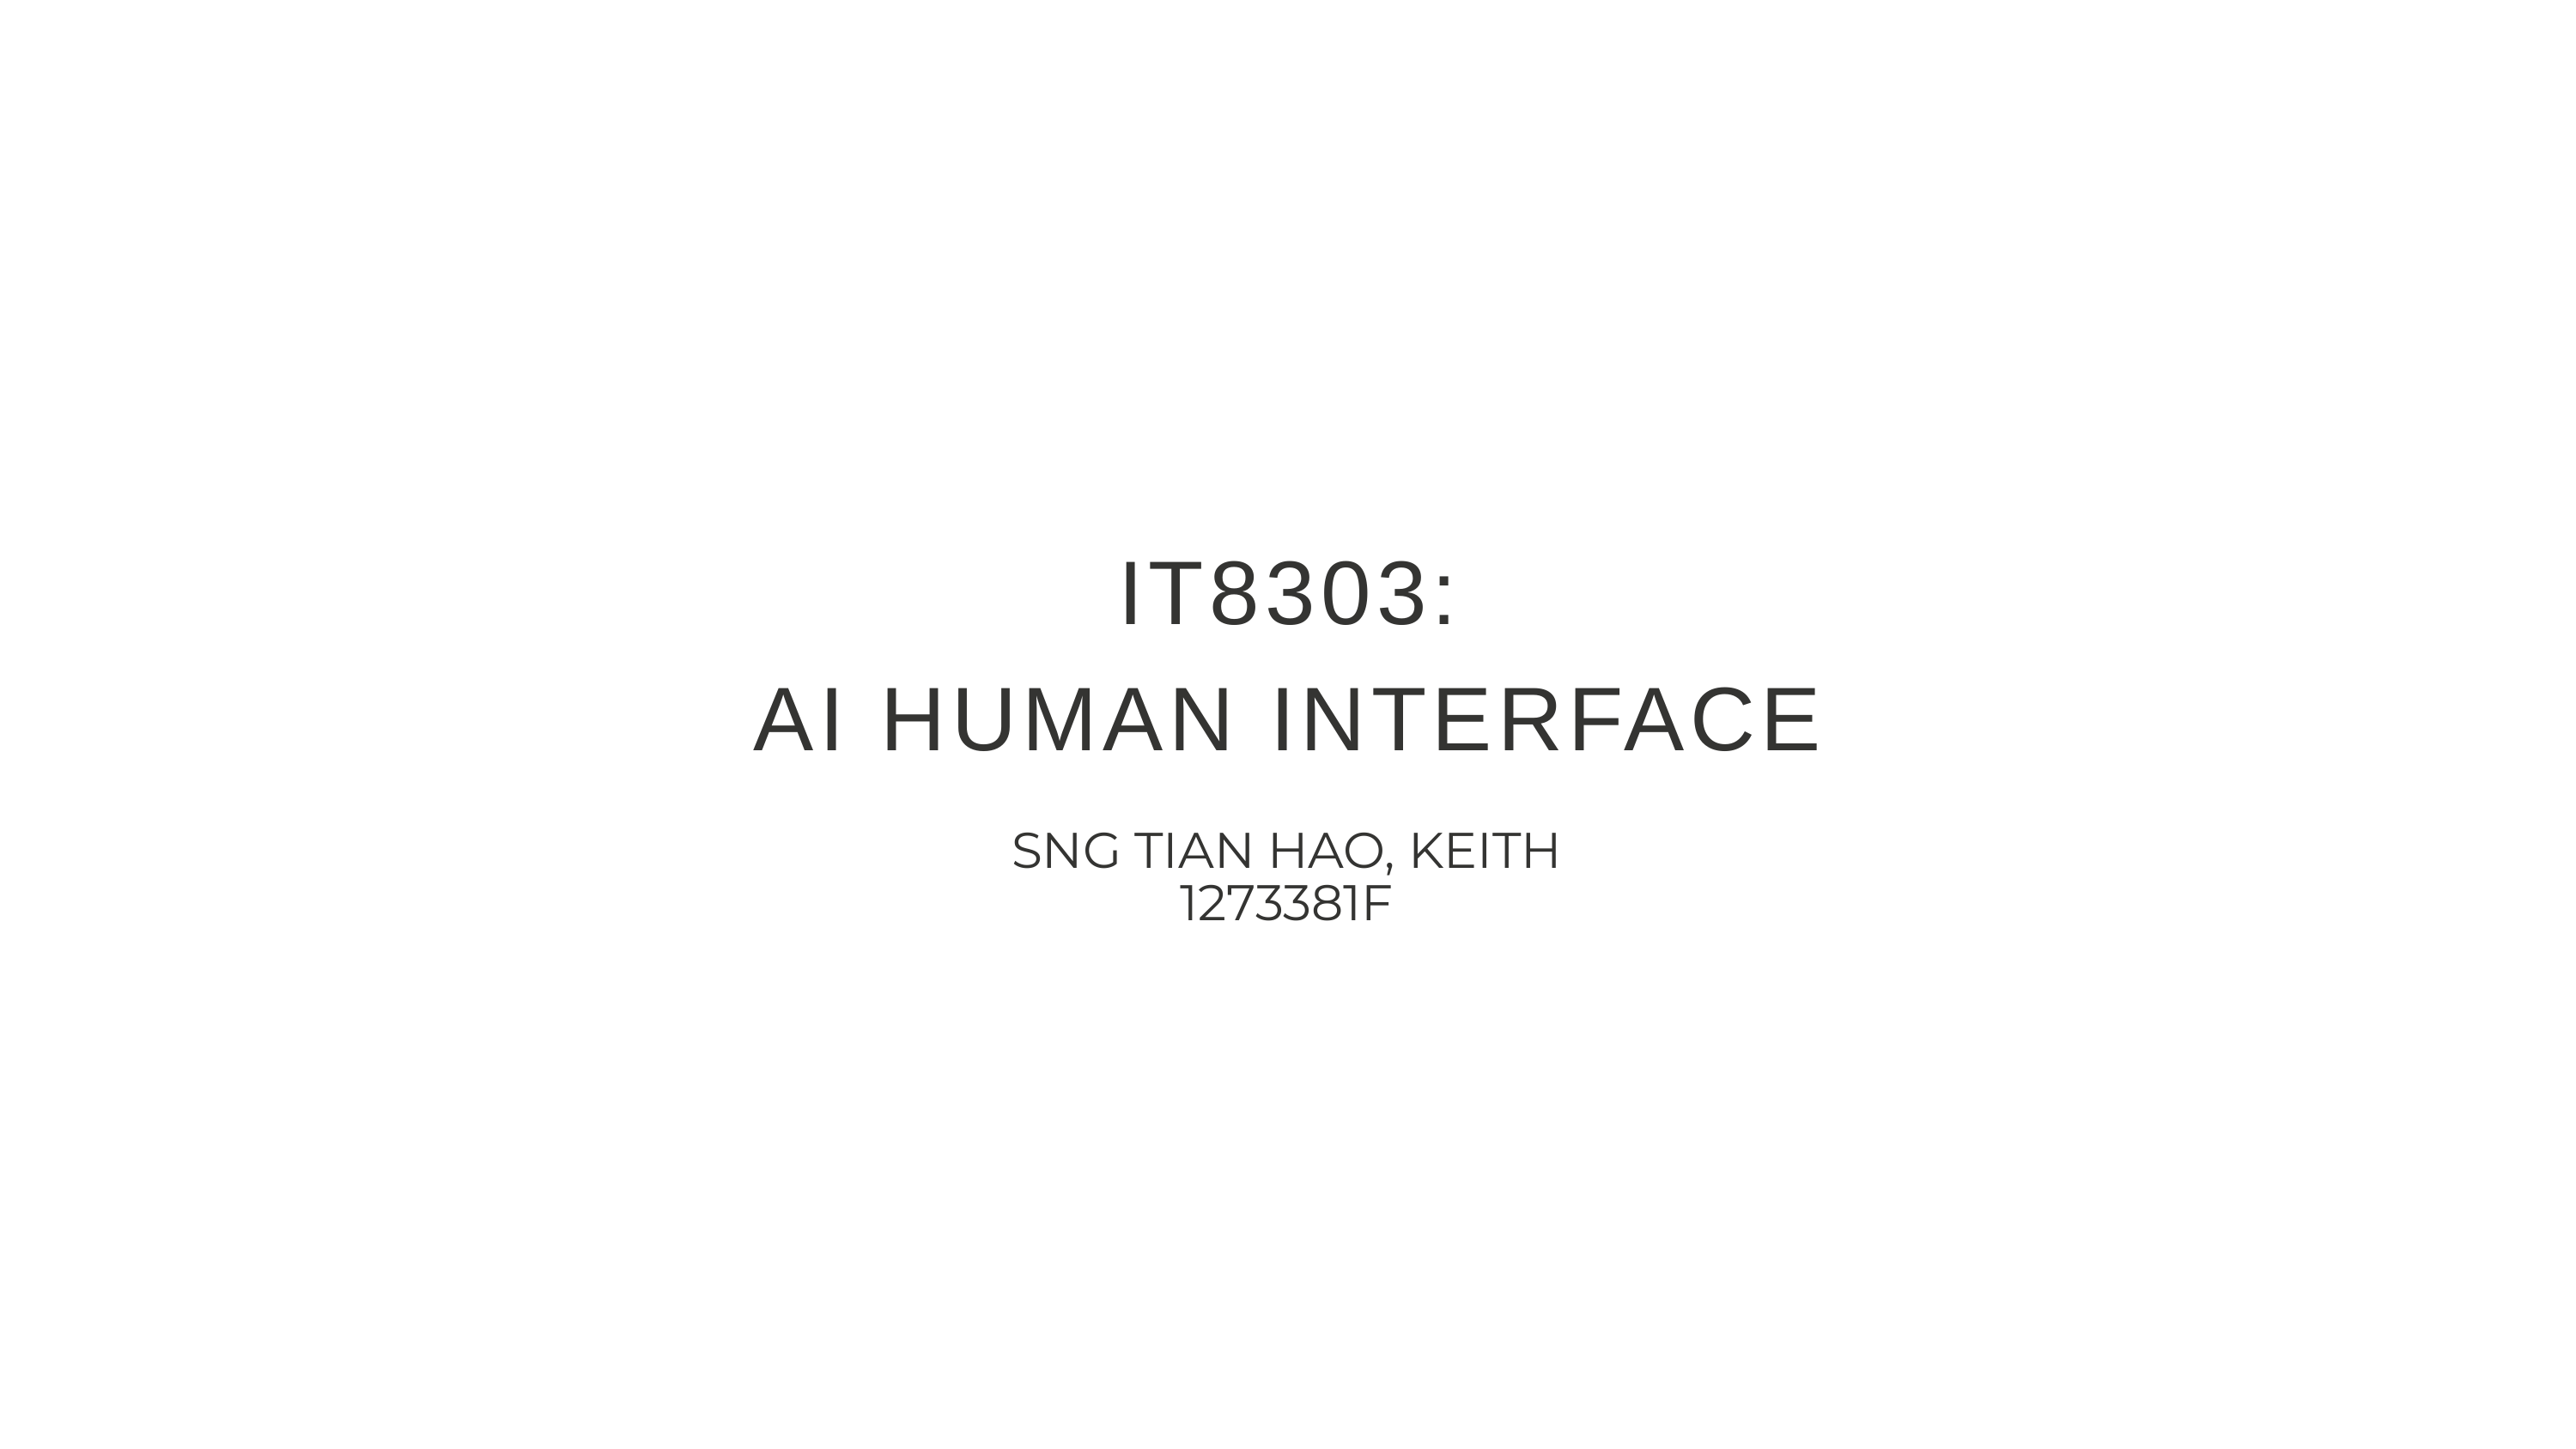

IT8303:
AI HUMAN INTERFACE
SNG TIAN HAO, KEITH
1273381F